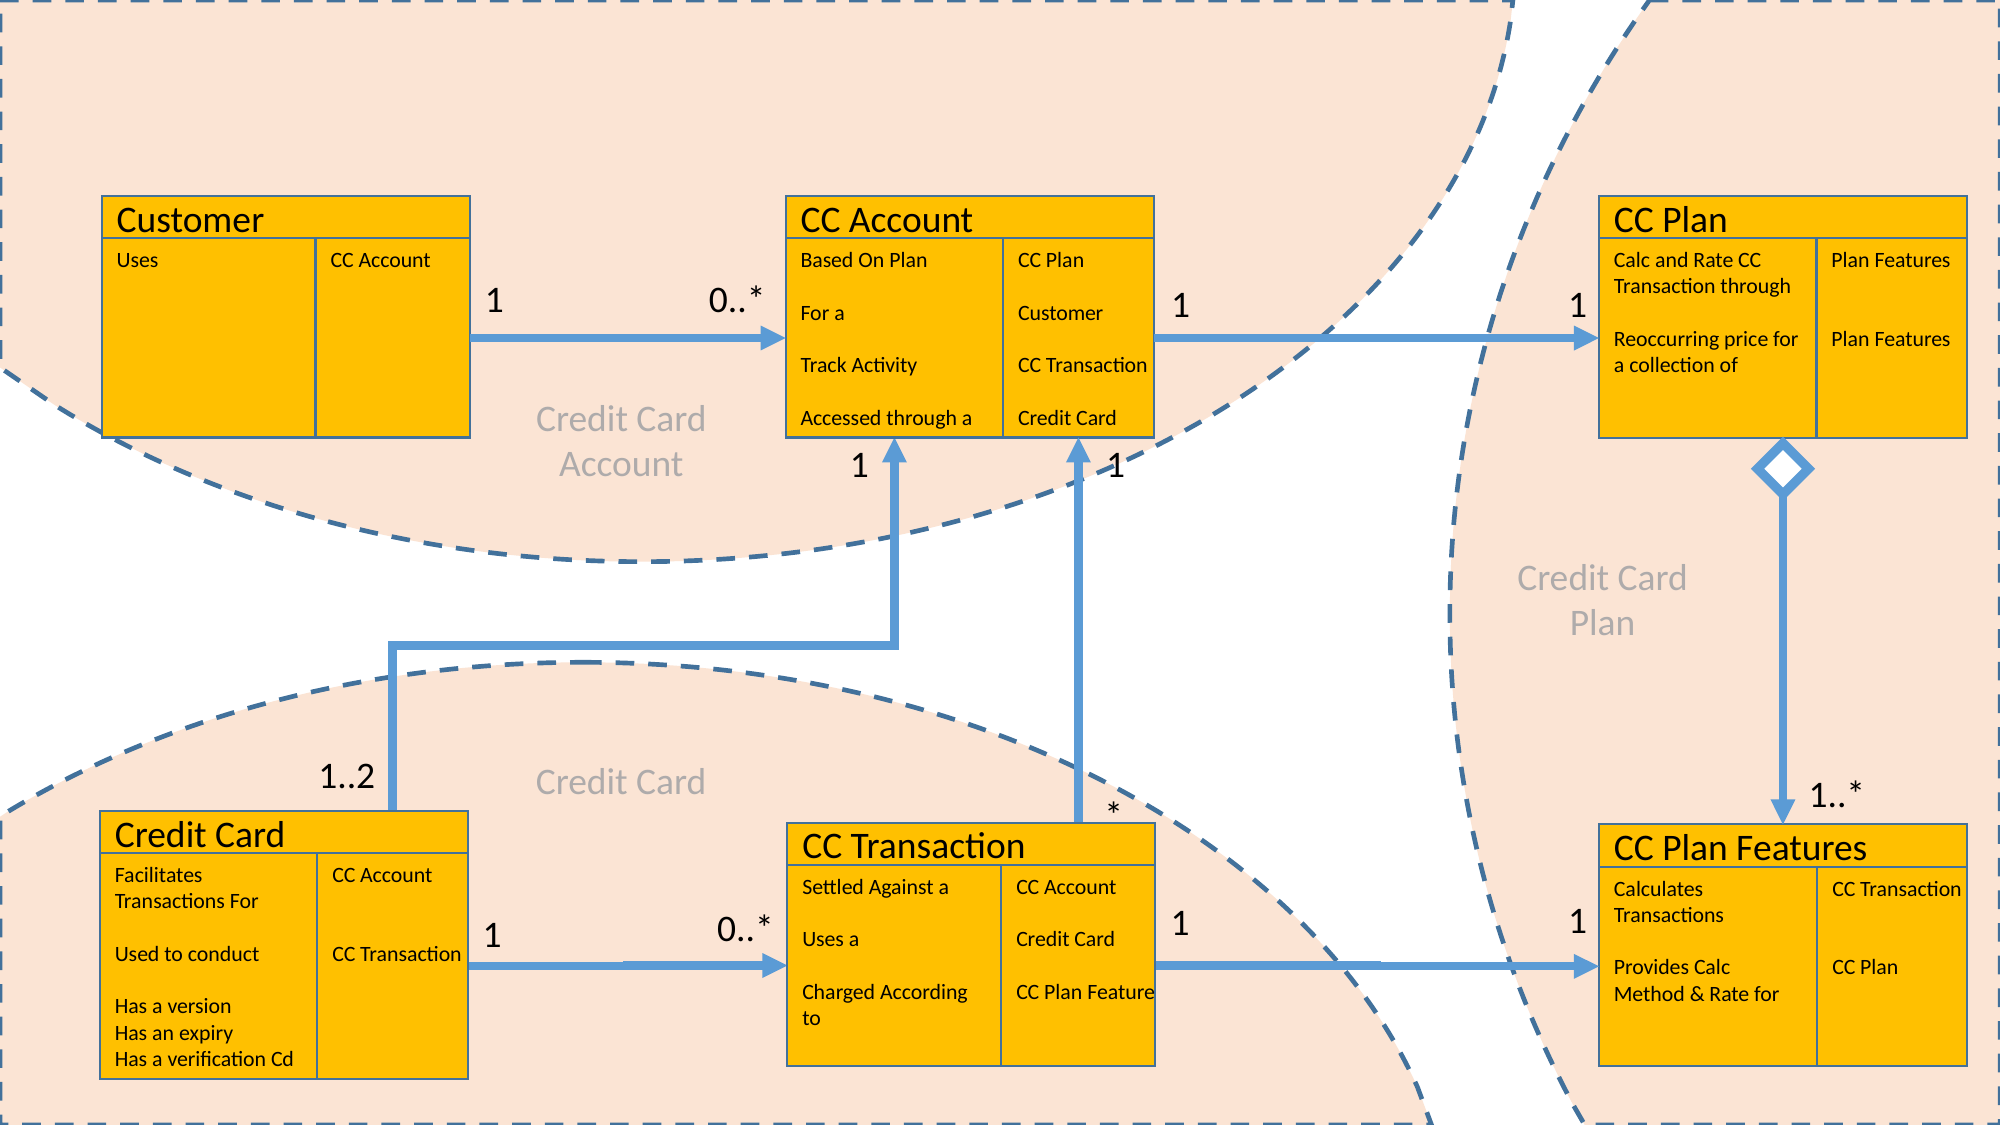

Customer
Uses

CC Account
CC Account
Based On Plan

For a

Track Activity

Accessed through a
CC Plan

Customer

CC Transaction

Credit Card
CC Plan
Calc and Rate CC Transaction through

Reoccurring price for a collection of
Plan Features

Plan Features

1
0..*
1
1
Credit Card Account
1
1

Credit Card Plan

1..2
Credit Card
1..*
*
Credit Card
CC Account

CC Transaction

Facilitates Transactions For

Used to conduct

Has a version
Has an expiry
Has a verification Cd
CC Transaction
Settled Against a

Uses a

Charged According to

CC Account

Credit Card

CC Plan Feature

CC Plan Features
Calculates Transactions

Provides Calc Method & Rate for

CC Transaction

CC Plan
1
1
0..*
1